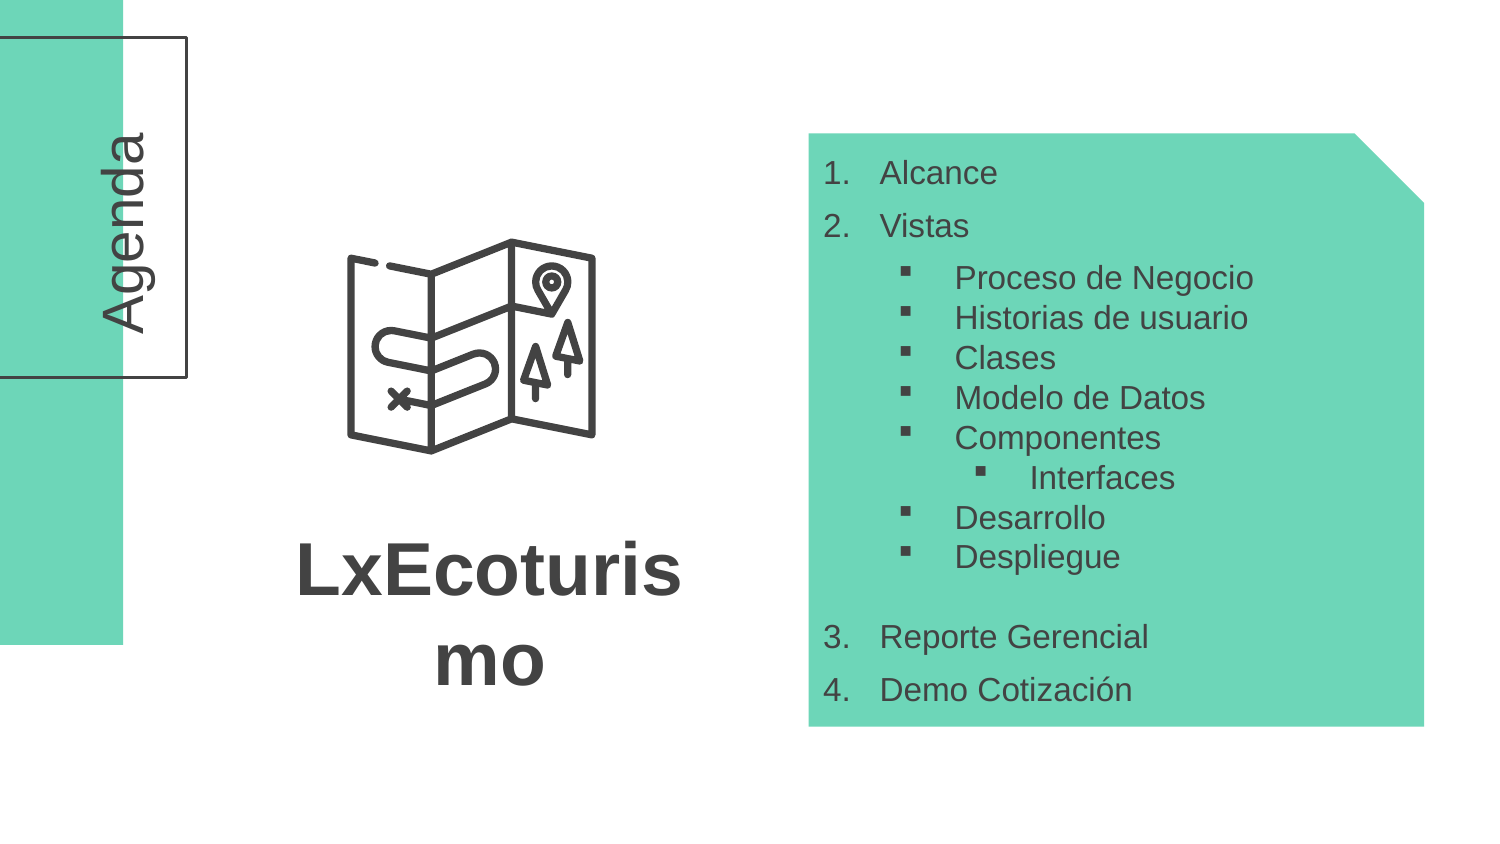

Alcance
Vistas
Proceso de Negocio
Historias de usuario
Clases
Modelo de Datos
Componentes
Interfaces
Desarrollo
Despliegue

Reporte Gerencial
Demo Cotización
# Agenda

LxEcoturismo